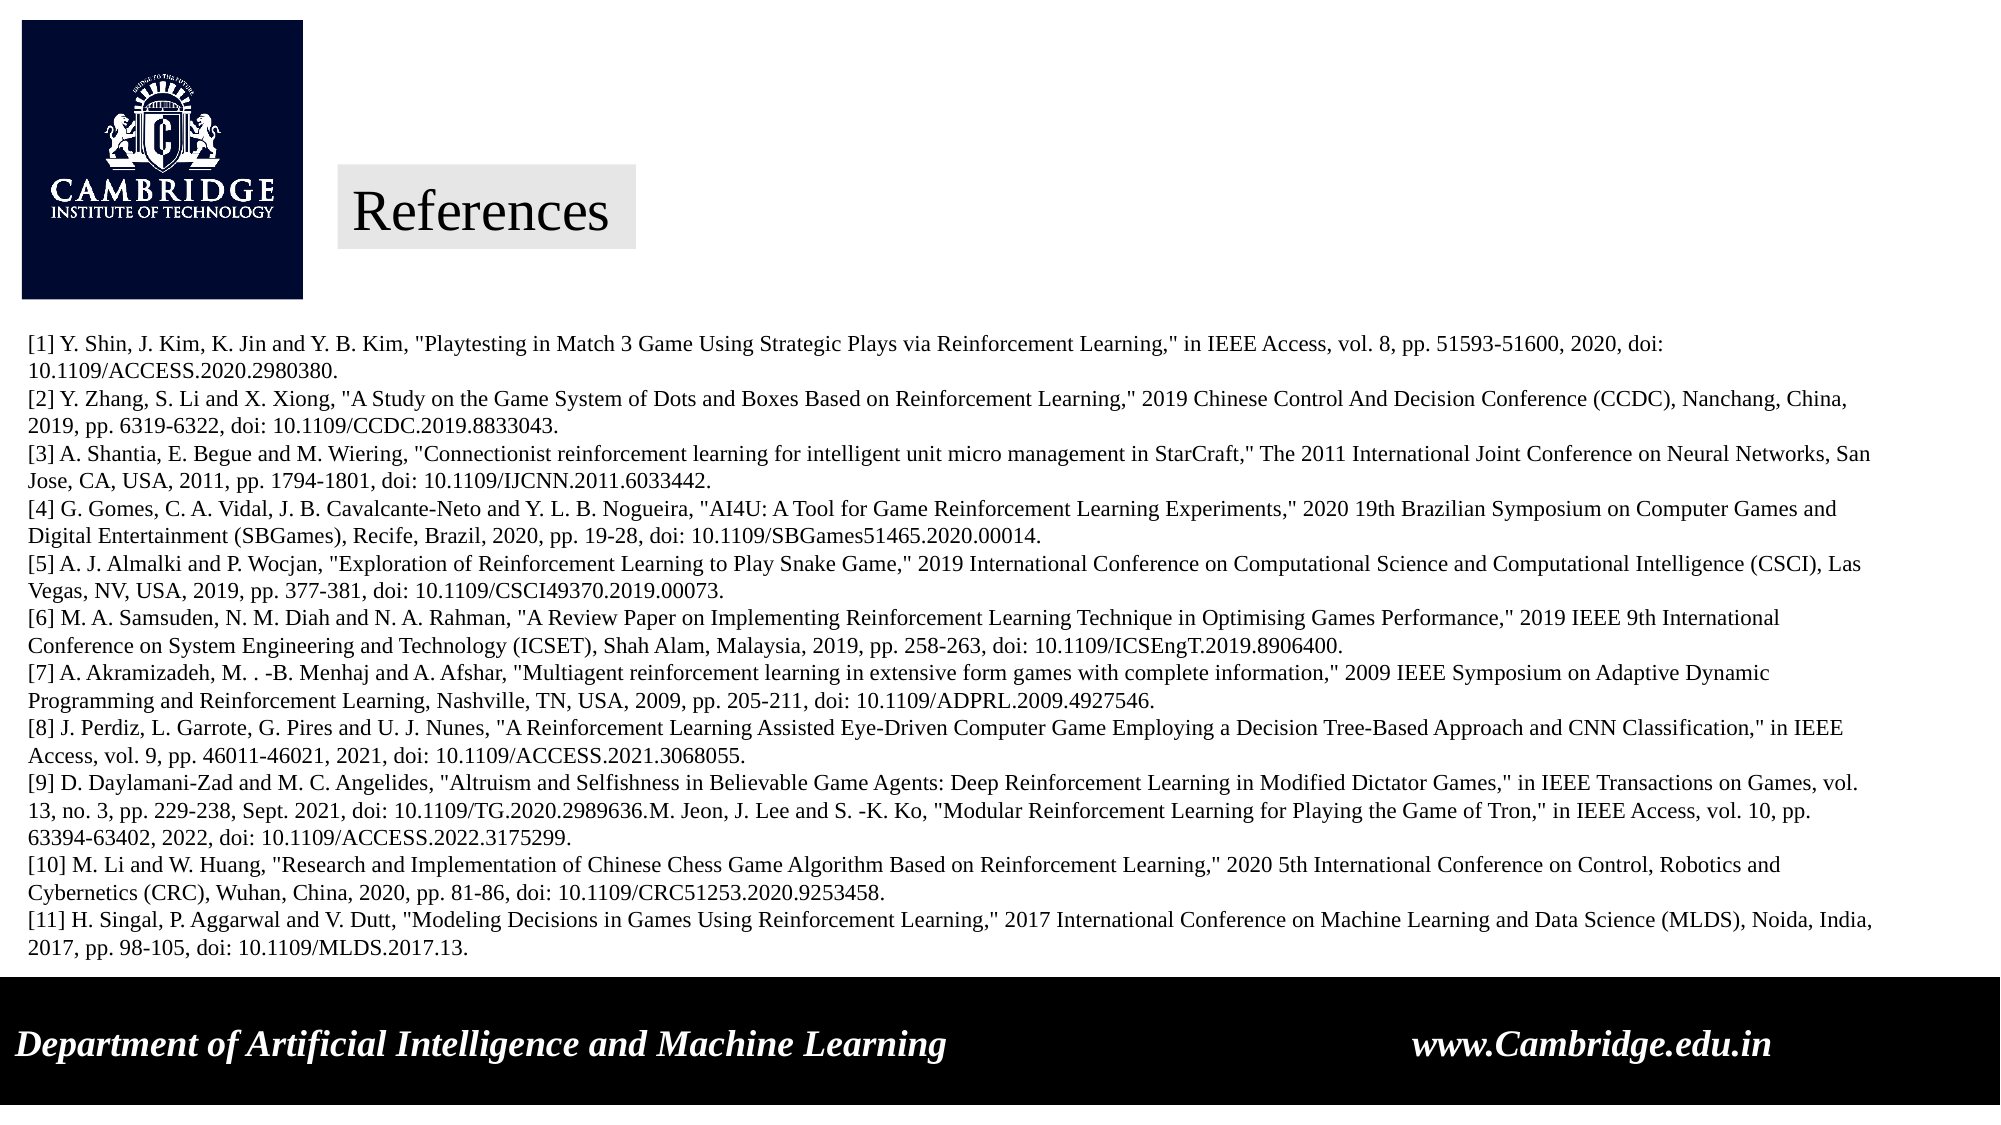

References
[1] Y. Shin, J. Kim, K. Jin and Y. B. Kim, "Playtesting in Match 3 Game Using Strategic Plays via Reinforcement Learning," in IEEE Access, vol. 8, pp. 51593-51600, 2020, doi: 10.1109/ACCESS.2020.2980380.
[2] Y. Zhang, S. Li and X. Xiong, "A Study on the Game System of Dots and Boxes Based on Reinforcement Learning," 2019 Chinese Control And Decision Conference (CCDC), Nanchang, China, 2019, pp. 6319-6322, doi: 10.1109/CCDC.2019.8833043.
[3] A. Shantia, E. Begue and M. Wiering, "Connectionist reinforcement learning for intelligent unit micro management in StarCraft," The 2011 International Joint Conference on Neural Networks, San Jose, CA, USA, 2011, pp. 1794-1801, doi: 10.1109/IJCNN.2011.6033442.
[4] G. Gomes, C. A. Vidal, J. B. Cavalcante-Neto and Y. L. B. Nogueira, "AI4U: A Tool for Game Reinforcement Learning Experiments," 2020 19th Brazilian Symposium on Computer Games and Digital Entertainment (SBGames), Recife, Brazil, 2020, pp. 19-28, doi: 10.1109/SBGames51465.2020.00014.
[5] A. J. Almalki and P. Wocjan, "Exploration of Reinforcement Learning to Play Snake Game," 2019 International Conference on Computational Science and Computational Intelligence (CSCI), Las Vegas, NV, USA, 2019, pp. 377-381, doi: 10.1109/CSCI49370.2019.00073.
[6] M. A. Samsuden, N. M. Diah and N. A. Rahman, "A Review Paper on Implementing Reinforcement Learning Technique in Optimising Games Performance," 2019 IEEE 9th International Conference on System Engineering and Technology (ICSET), Shah Alam, Malaysia, 2019, pp. 258-263, doi: 10.1109/ICSEngT.2019.8906400.
[7] A. Akramizadeh, M. . -B. Menhaj and A. Afshar, "Multiagent reinforcement learning in extensive form games with complete information," 2009 IEEE Symposium on Adaptive Dynamic Programming and Reinforcement Learning, Nashville, TN, USA, 2009, pp. 205-211, doi: 10.1109/ADPRL.2009.4927546.
[8] J. Perdiz, L. Garrote, G. Pires and U. J. Nunes, "A Reinforcement Learning Assisted Eye-Driven Computer Game Employing a Decision Tree-Based Approach and CNN Classification," in IEEE Access, vol. 9, pp. 46011-46021, 2021, doi: 10.1109/ACCESS.2021.3068055.
[9] D. Daylamani-Zad and M. C. Angelides, "Altruism and Selfishness in Believable Game Agents: Deep Reinforcement Learning in Modified Dictator Games," in IEEE Transactions on Games, vol. 13, no. 3, pp. 229-238, Sept. 2021, doi: 10.1109/TG.2020.2989636.M. Jeon, J. Lee and S. -K. Ko, "Modular Reinforcement Learning for Playing the Game of Tron," in IEEE Access, vol. 10, pp. 63394-63402, 2022, doi: 10.1109/ACCESS.2022.3175299.
[10] M. Li and W. Huang, "Research and Implementation of Chinese Chess Game Algorithm Based on Reinforcement Learning," 2020 5th International Conference on Control, Robotics and Cybernetics (CRC), Wuhan, China, 2020, pp. 81-86, doi: 10.1109/CRC51253.2020.9253458.
[11] H. Singal, P. Aggarwal and V. Dutt, "Modeling Decisions in Games Using Reinforcement Learning," 2017 International Conference on Machine Learning and Data Science (MLDS), Noida, India, 2017, pp. 98-105, doi: 10.1109/MLDS.2017.13.
Department of Artificial Intelligence and Machine Learning                                                 www.Cambridge.edu.in